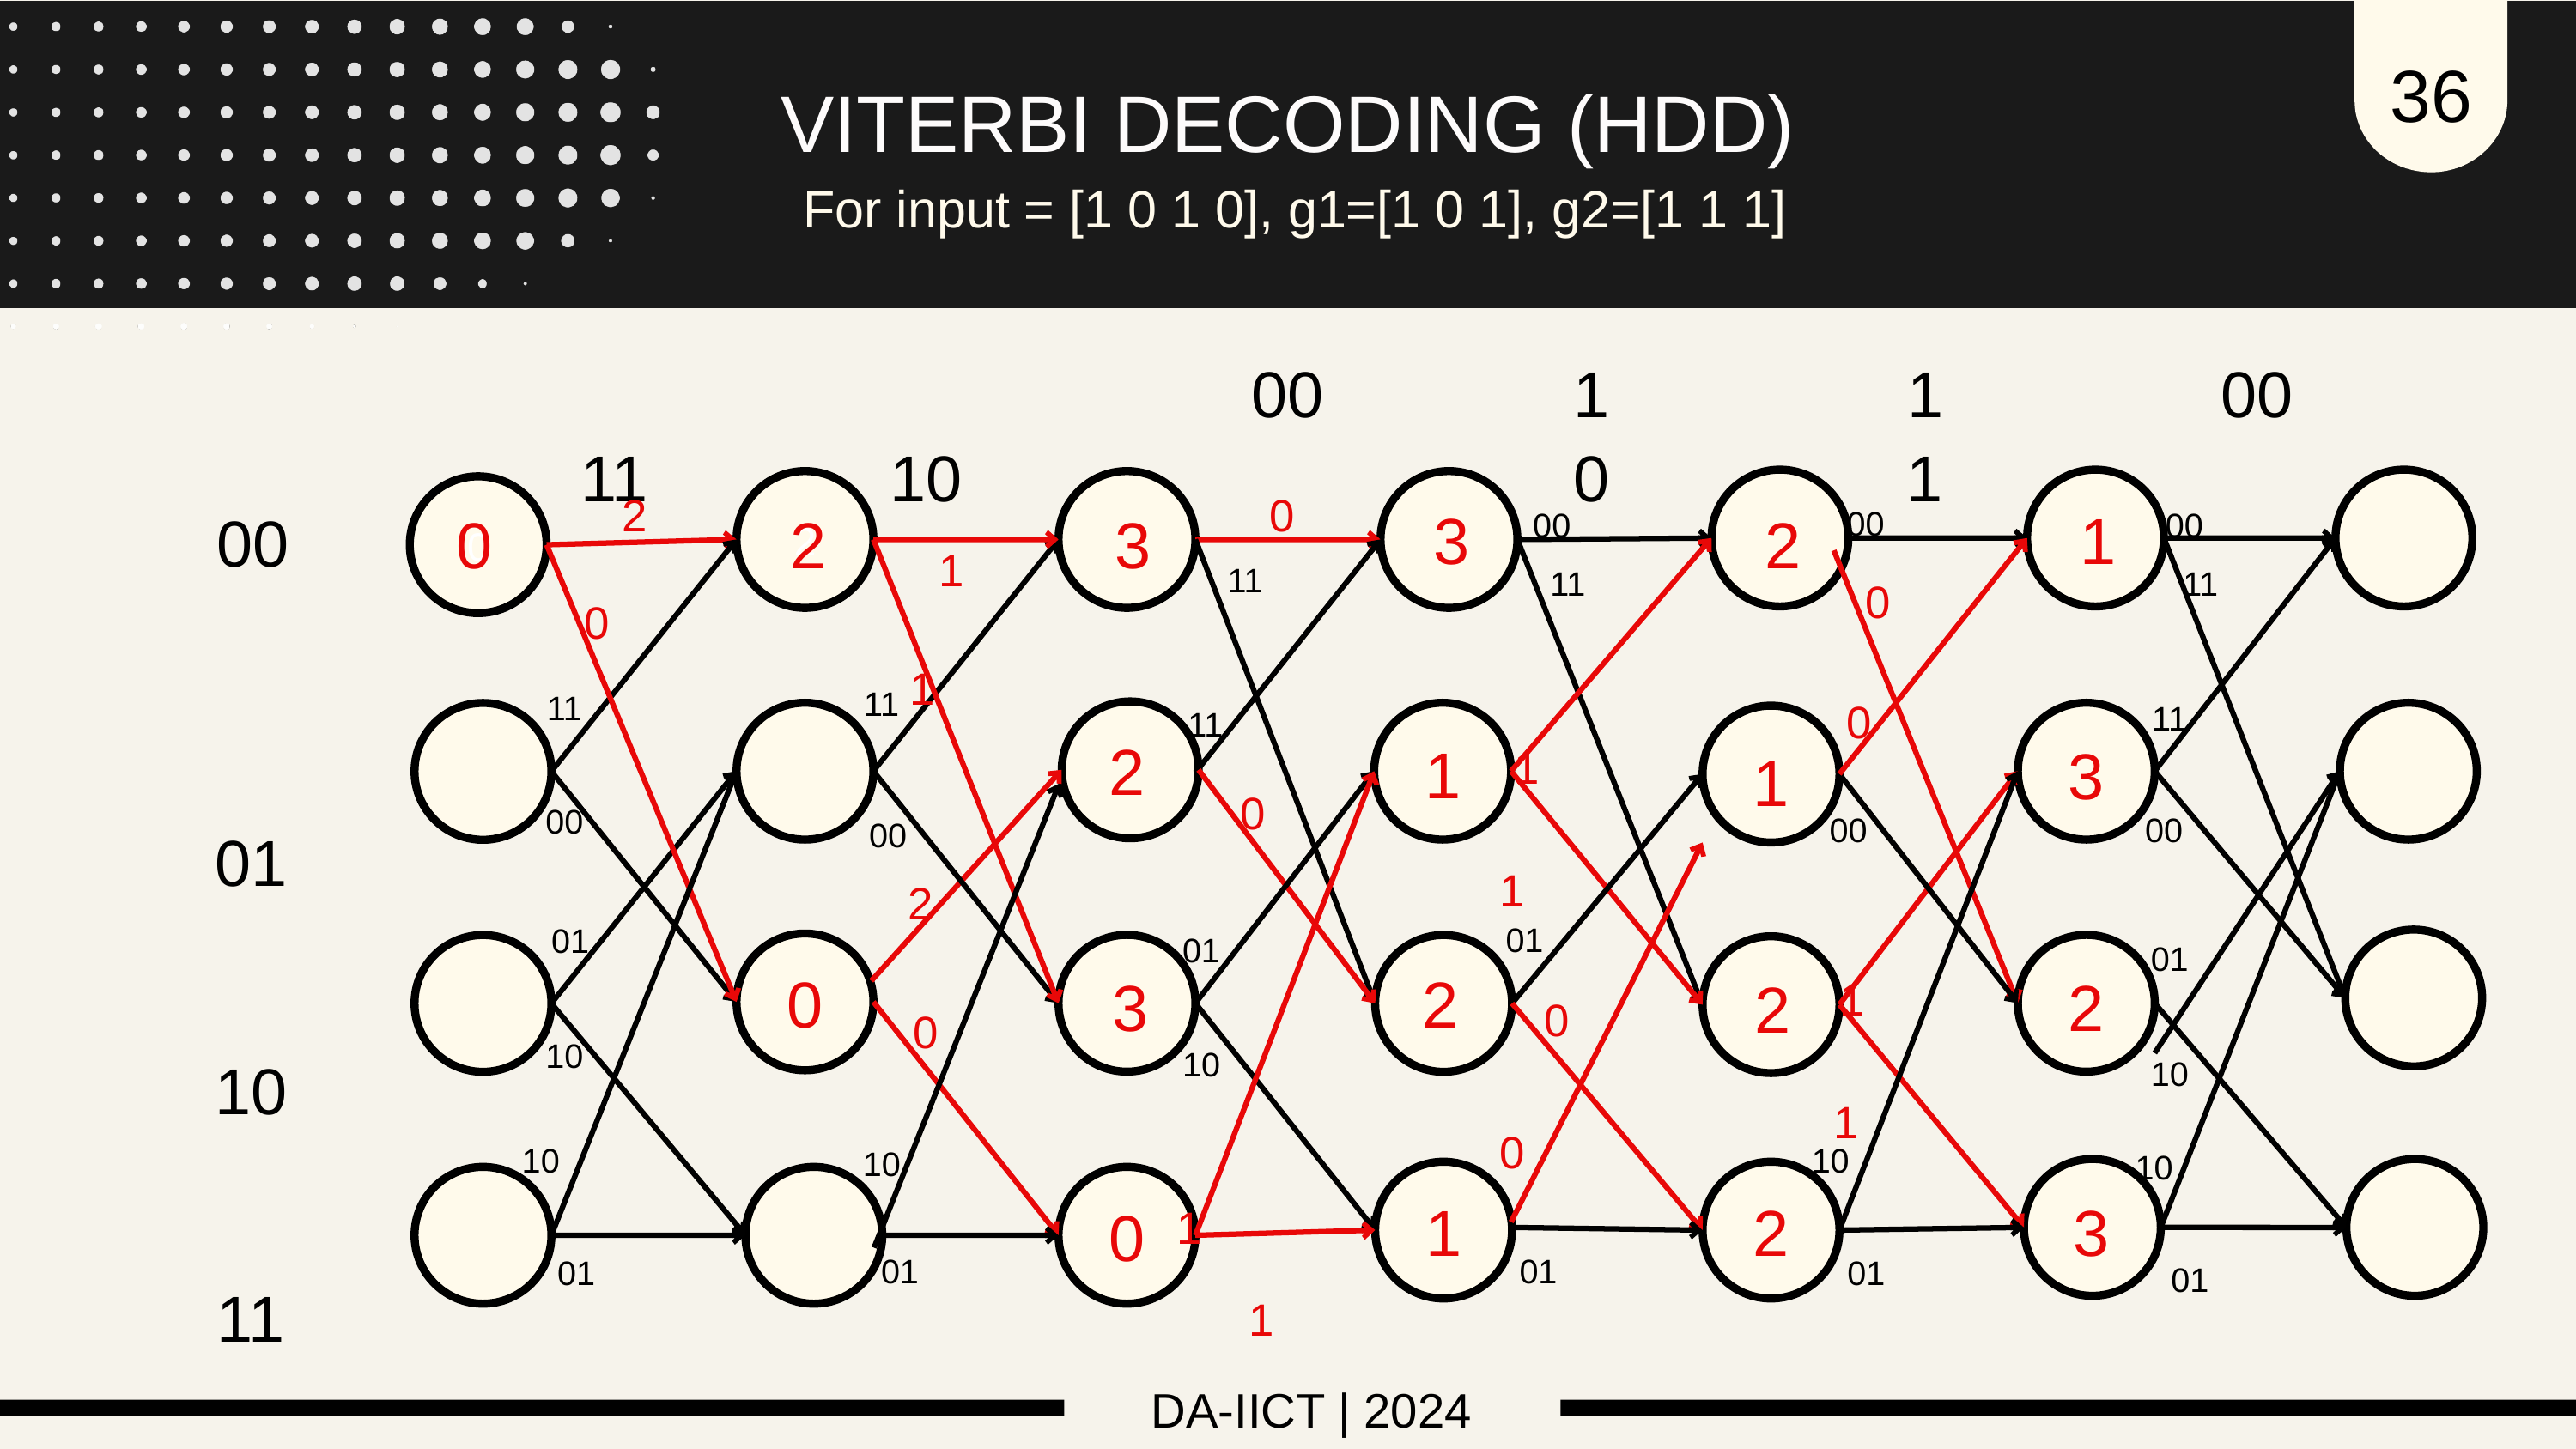

36

VITERBI DECODING (HDD)
 For input = [1 0 1 0], g1=[1 0 1], g2=[1 1 1]
 11
 10
00
10
11
00

2

0
 1
2
0
3
1
 00
00
0
2
3
2
00
11
00
11

11
0
0
 1

11
 1
11
0
11
11

2
1
3
 01
1

0

00
 1
00
00
00

2
 1
01
01
01
10

01
10

0
2
 10
3
2
2
0
0

10
 1
0
 1
10
10
01
10
01
10
01

1
3
2
 11
0
 1

01
01
DA-IICT | 2024